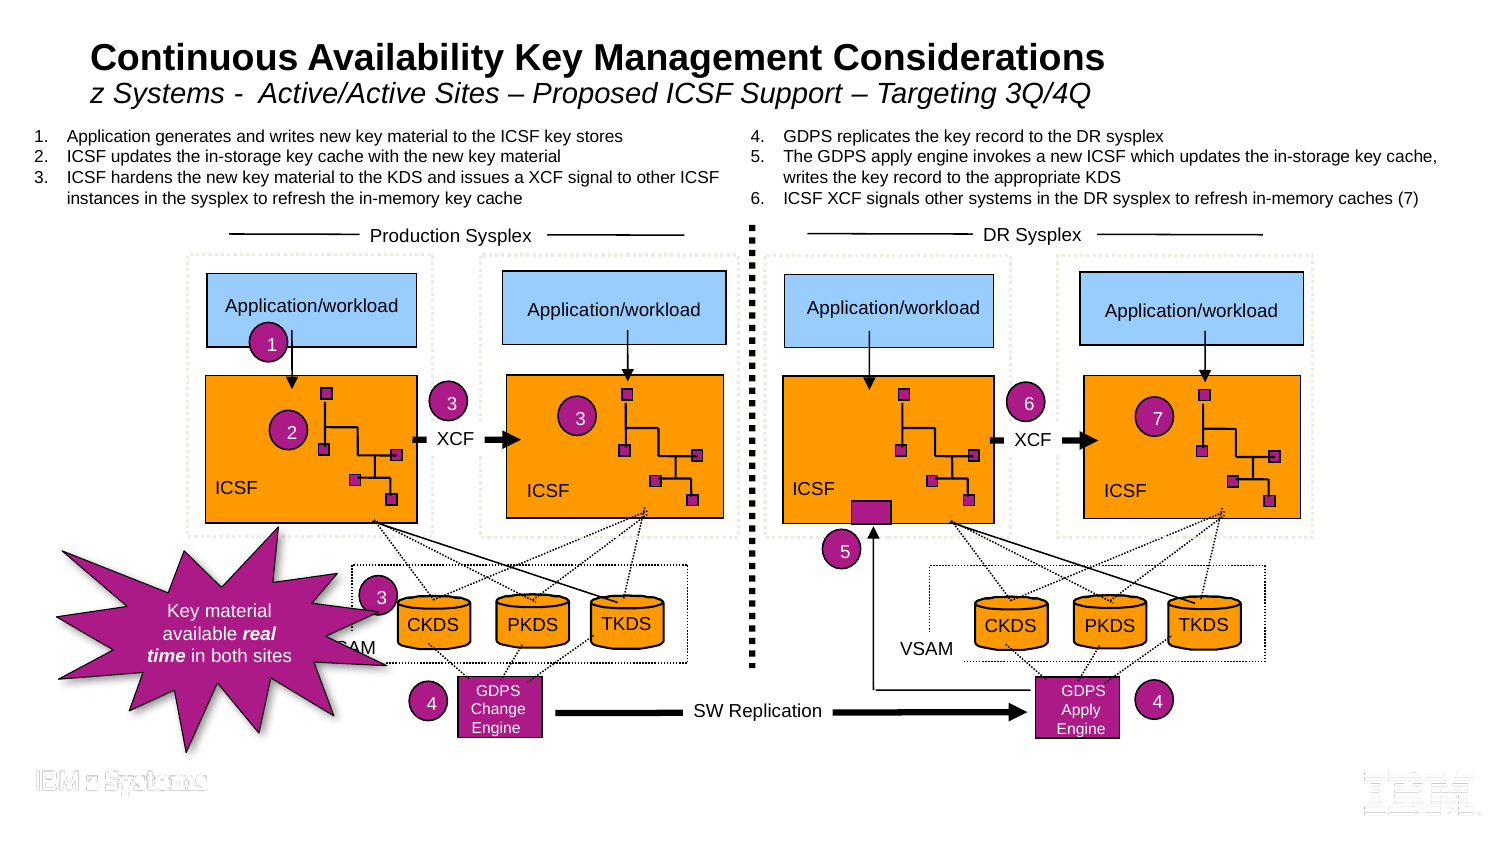

# Continuous Availability Key Management Considerations z Systems -  Active/Active Sites – Proposed ICSF Support – Targeting 3Q/4Q
Application generates and writes new key material to the ICSF key stores
ICSF updates the in-storage key cache with the new key material
ICSF hardens the new key material to the KDS and issues a XCF signal to other ICSF instances in the sysplex to refresh the in-memory key cache
GDPS replicates the key record to the DR sysplex
The GDPS apply engine invokes a new ICSF which updates the in-storage key cache, writes the key record to the appropriate KDS
ICSF XCF signals other systems in the DR sysplex to refresh in-memory caches (7)
DR Sysplex
Production Sysplex

Application/workload
Application/workload
Application/workload
Application/workload

1

3

6

3

7

2
XCF
XCF

ICSF
ICSF
ICSF
ICSF

Key material available real time in both sites

5

3

TKDS
PKDS
TKDS
CKDS
PKDS
CKDS
VSAM
VSAM

GDPS
Change Engine
GDPS Apply  Engine

4

4

SW Replication